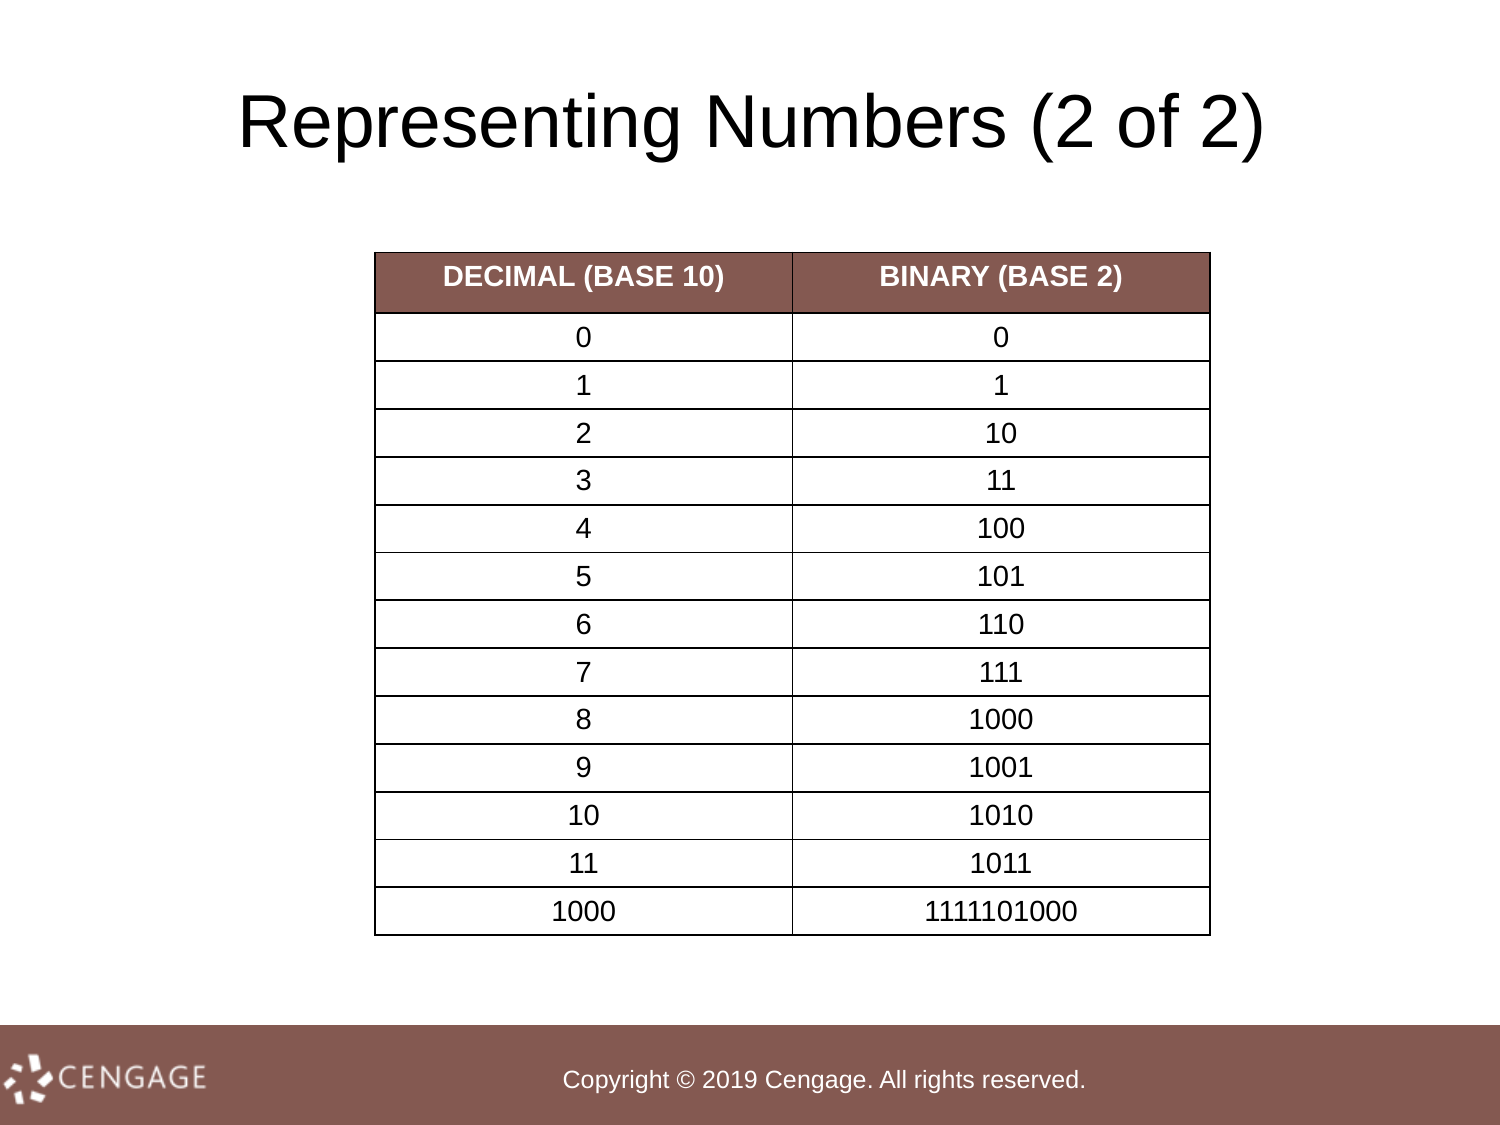

# Representing Numbers (2 of 2)
| DECIMAL (BASE 10) | BINARY (BASE 2) |
| --- | --- |
| 0 | 0 |
| 1 | 1 |
| 2 | 10 |
| 3 | 11 |
| 4 | 100 |
| 5 | 101 |
| 6 | 110 |
| 7 | 111 |
| 8 | 1000 |
| 9 | 1001 |
| 10 | 1010 |
| 11 | 1011 |
| 1000 | 1111101000 |